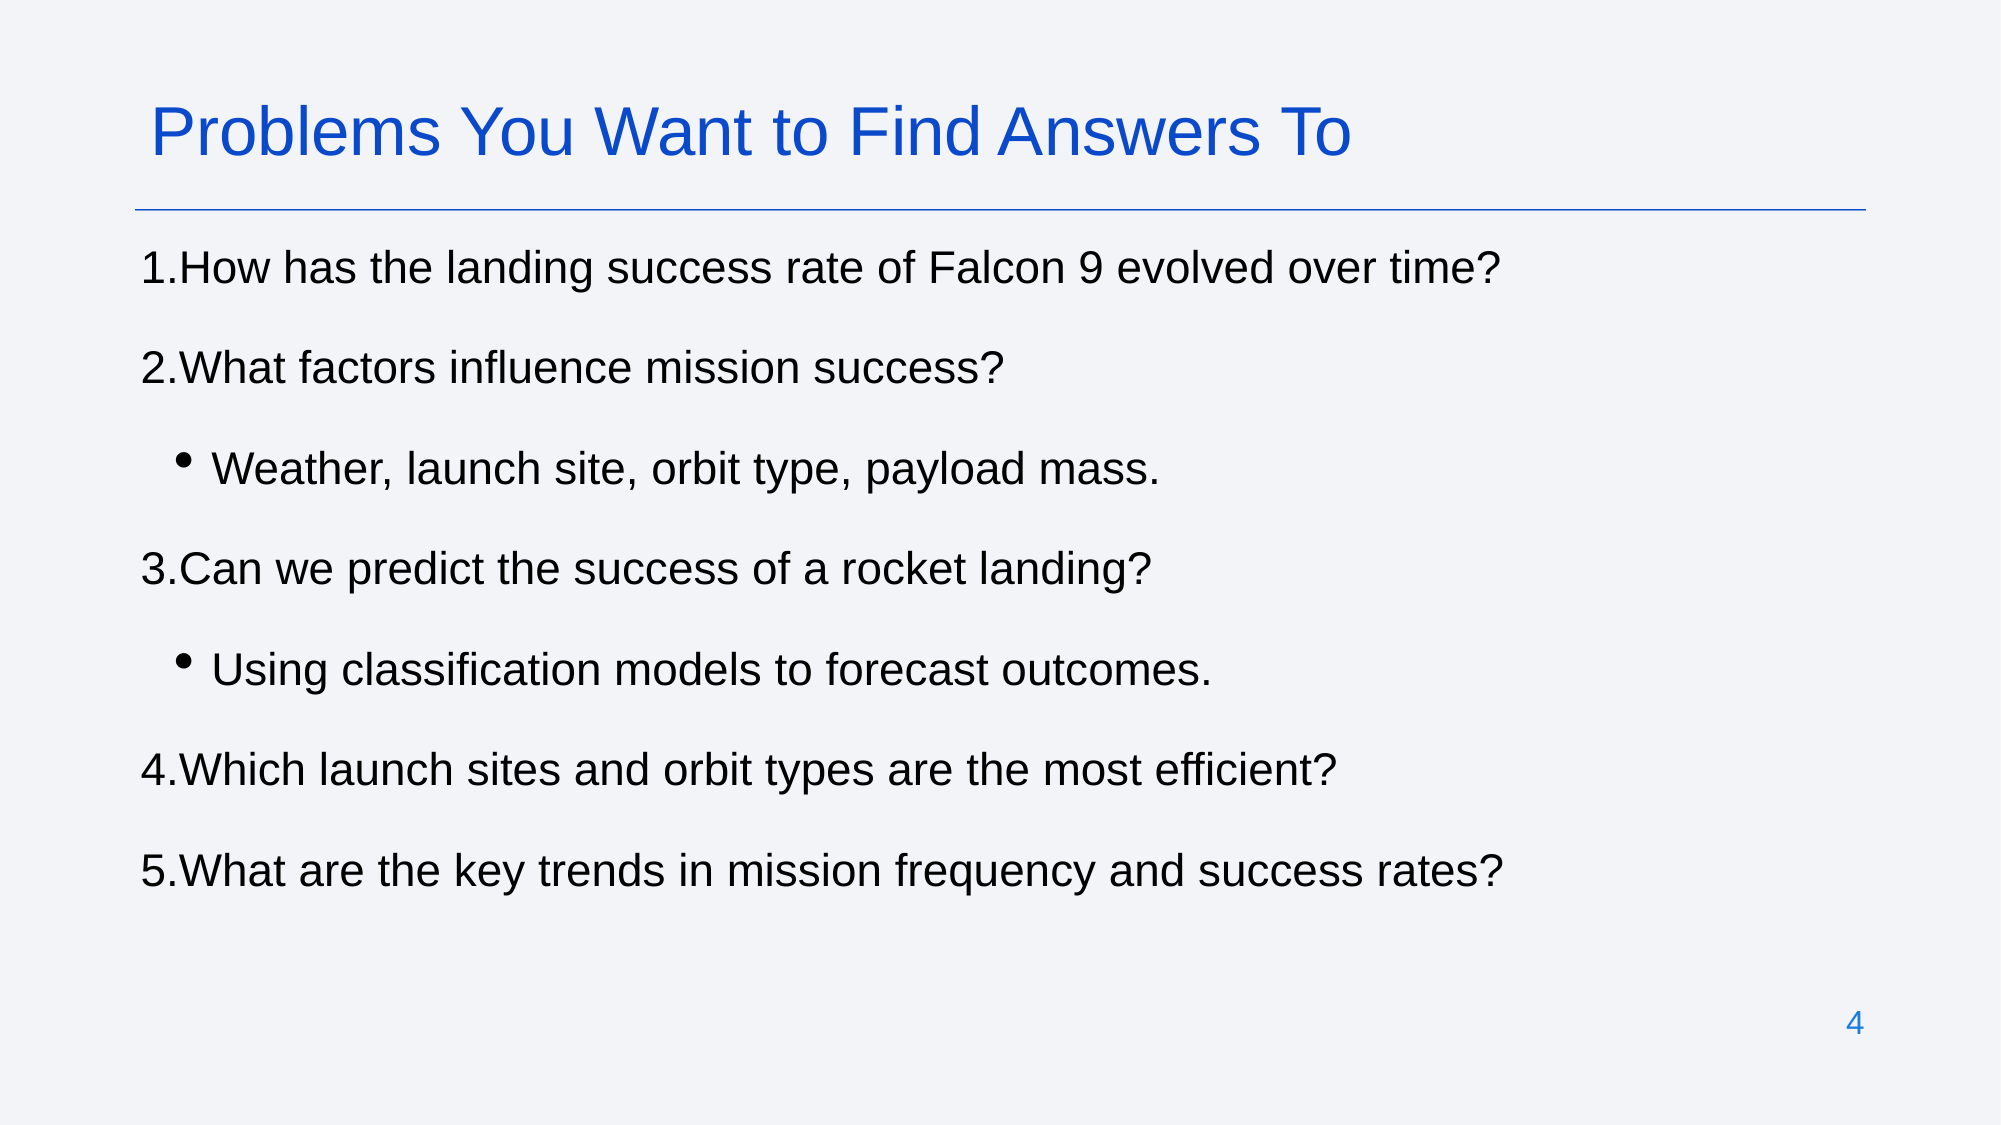

Problems You Want to Find Answers To
How has the landing success rate of Falcon 9 evolved over time?
What factors influence mission success?
Weather, launch site, orbit type, payload mass.
Can we predict the success of a rocket landing?
Using classification models to forecast outcomes.
Which launch sites and orbit types are the most efficient?
What are the key trends in mission frequency and success rates?

4